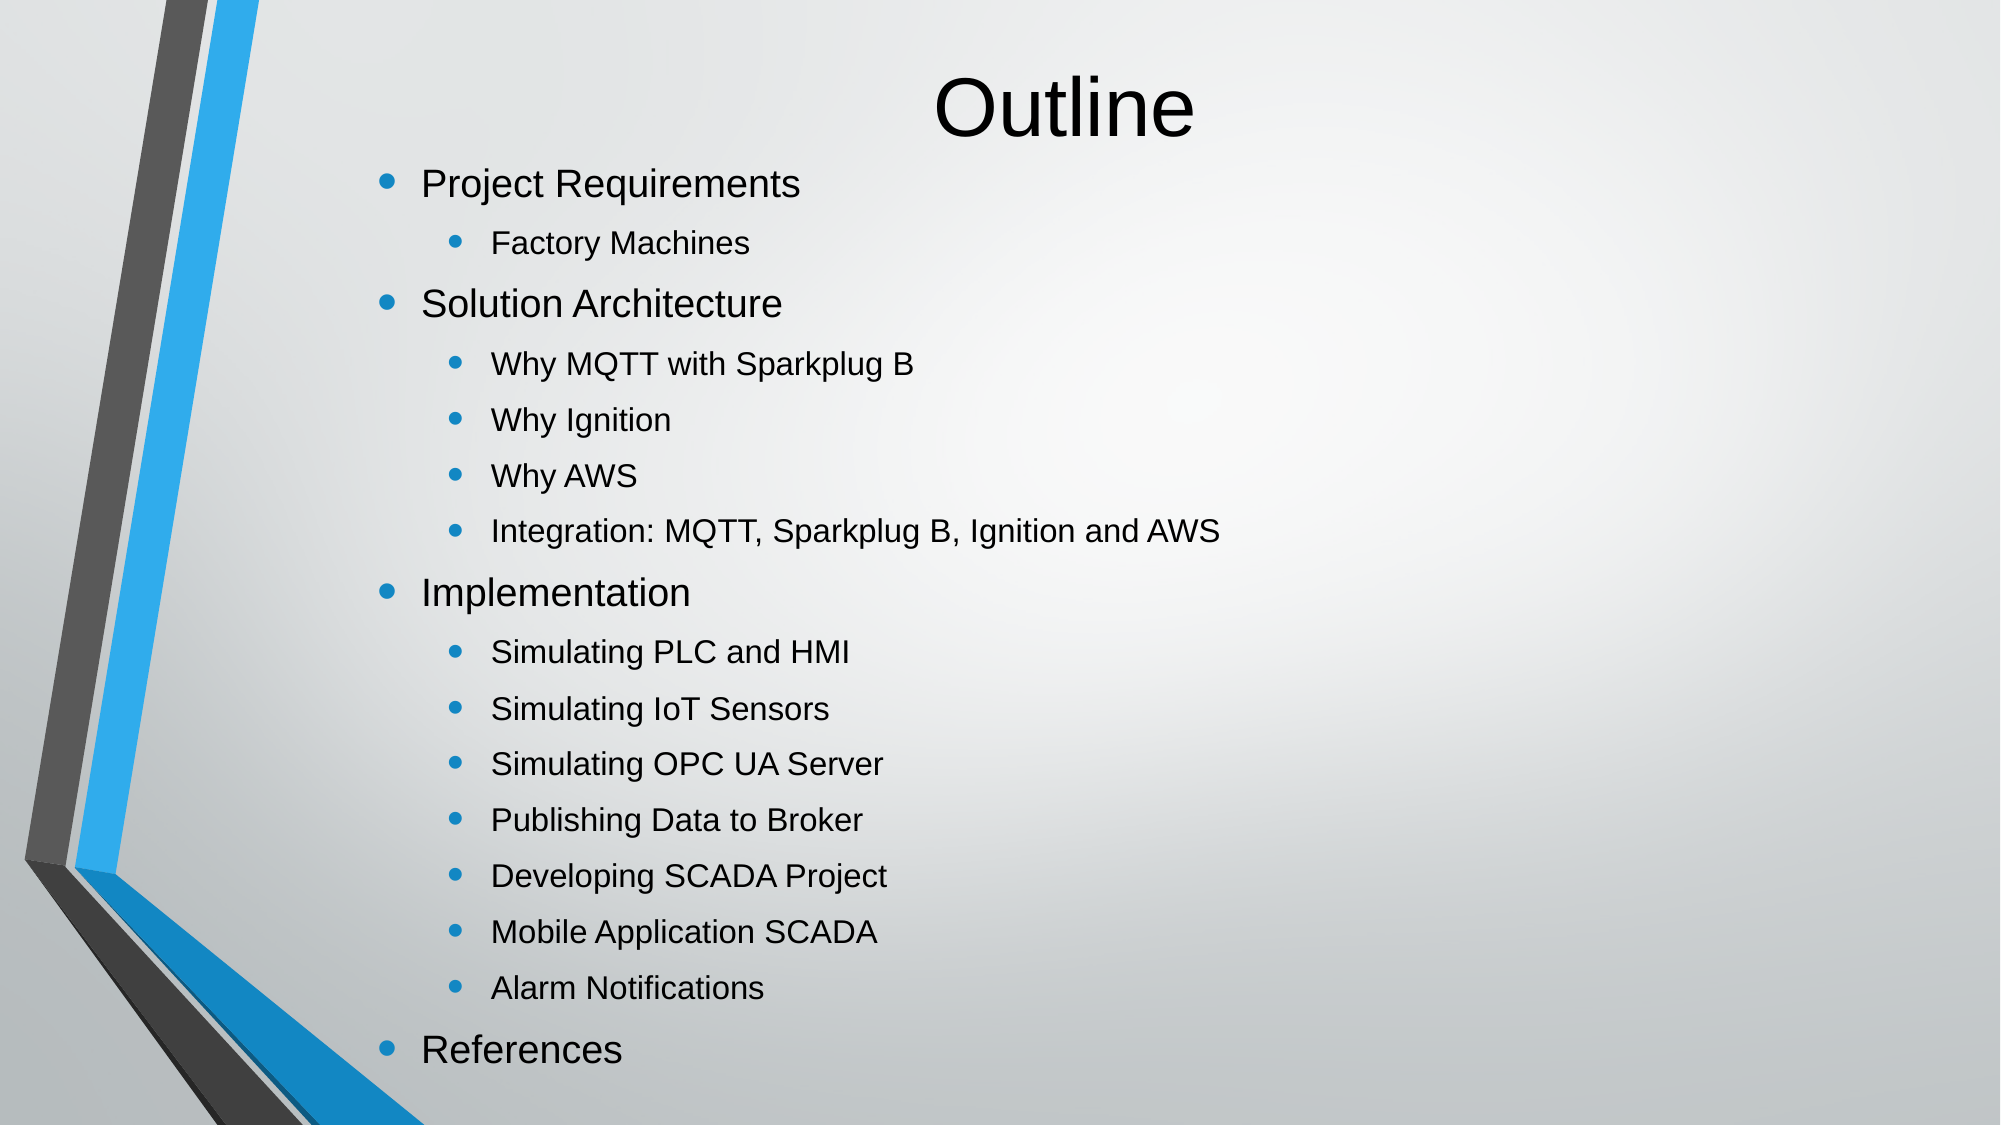

# Outline
Project Requirements
Factory Machines
Solution Architecture
Why MQTT with Sparkplug B
Why Ignition
Why AWS
Integration: MQTT, Sparkplug B, Ignition and AWS
Implementation
Simulating PLC and HMI
Simulating IoT Sensors
Simulating OPC UA Server
Publishing Data to Broker
Developing SCADA Project
Mobile Application SCADA
Alarm Notifications
References